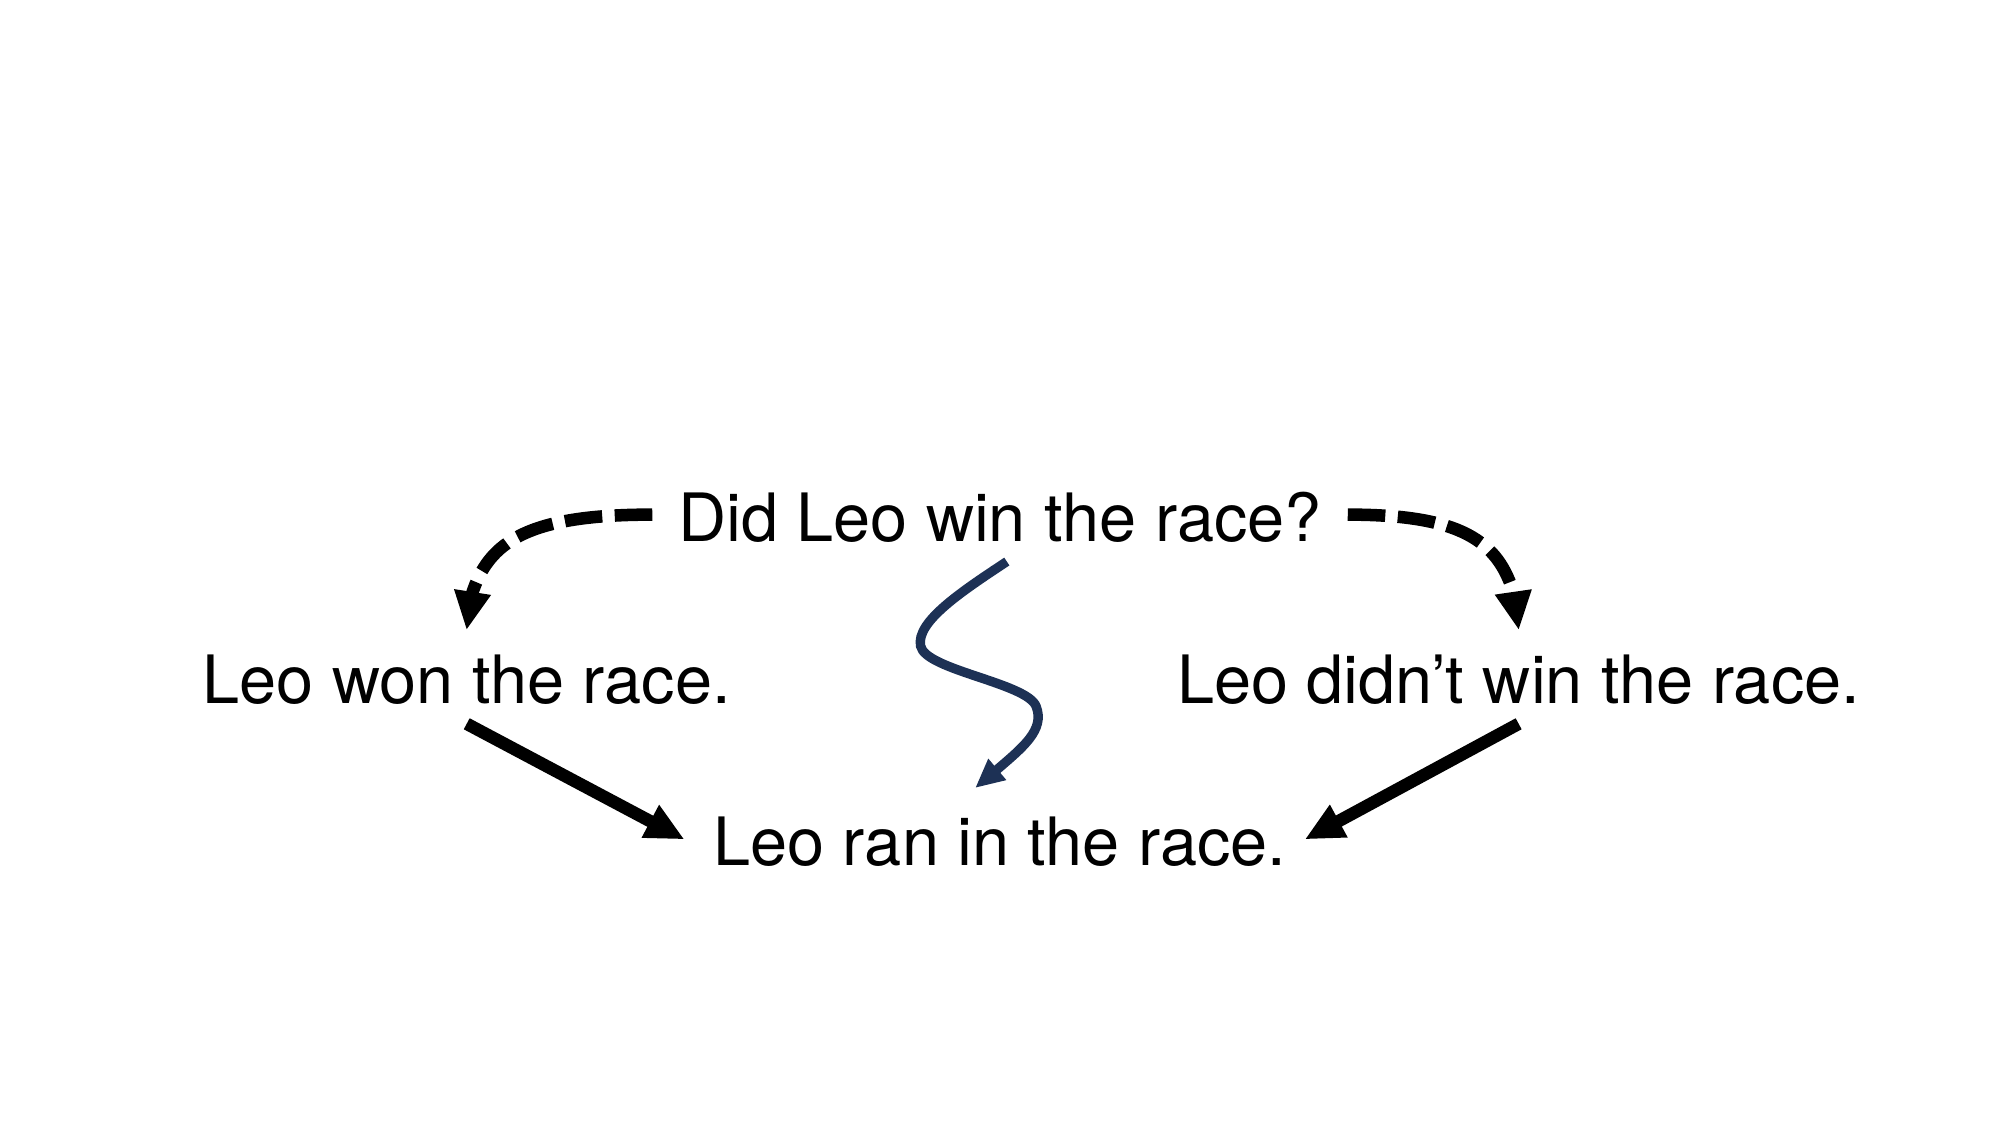

Did Leo win the race?
Leo won the race.
Leo didn’t win the race.

Leo ran in the race.